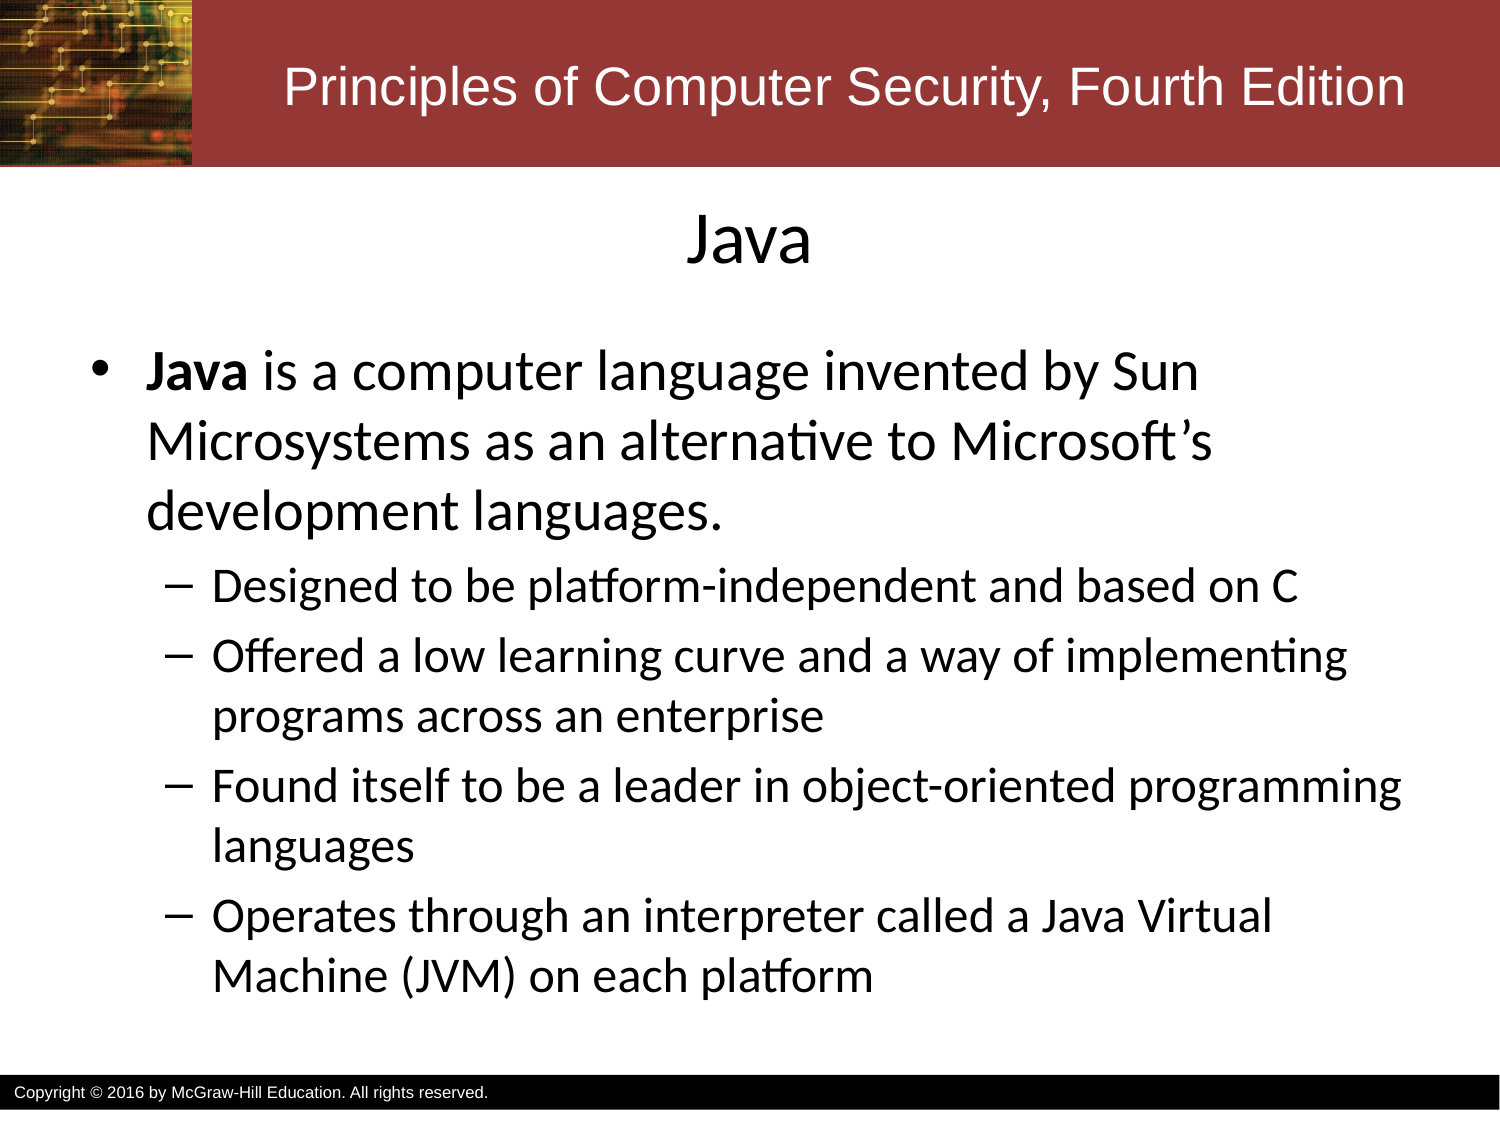

# Java
Java is a computer language invented by Sun Microsystems as an alternative to Microsoft’s development languages.
Designed to be platform-independent and based on C
Offered a low learning curve and a way of implementing programs across an enterprise
Found itself to be a leader in object-oriented programming languages
Operates through an interpreter called a Java Virtual Machine (JVM) on each platform